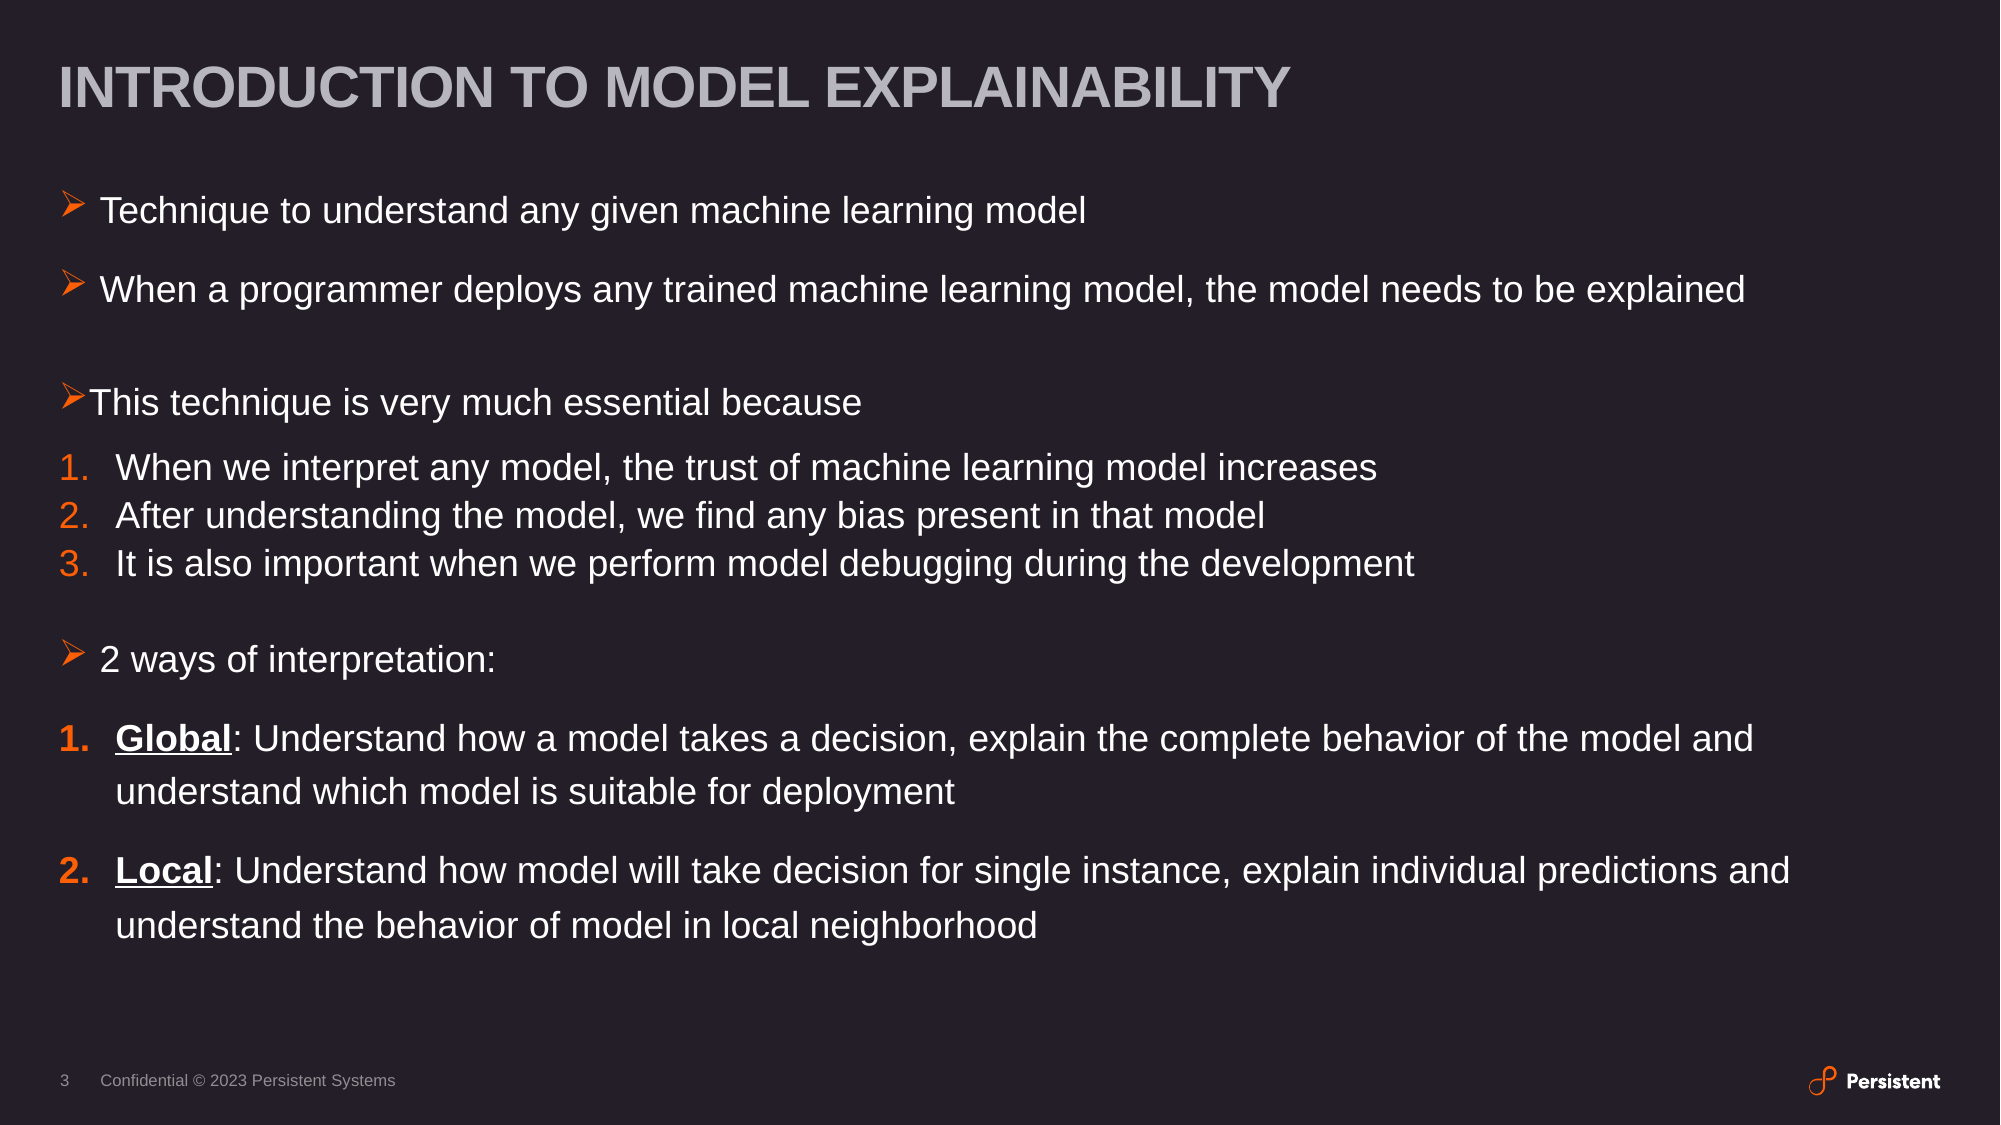

# INTRODUCTION TO MODEL EXPLAINABILITY
 Technique to understand any given machine learning model
 When a programmer deploys any trained machine learning model, the model needs to be explained

This technique is very much essential because
When we interpret any model, the trust of machine learning model increases
After understanding the model, we find any bias present in that model
It is also important when we perform model debugging during the development
 2 ways of interpretation:
Global: Understand how a model takes a decision, explain the complete behavior of the model and understand which model is suitable for deployment
Local: Understand how model will take decision for single instance, explain individual predictions and understand the behavior of model in local neighborhood
3